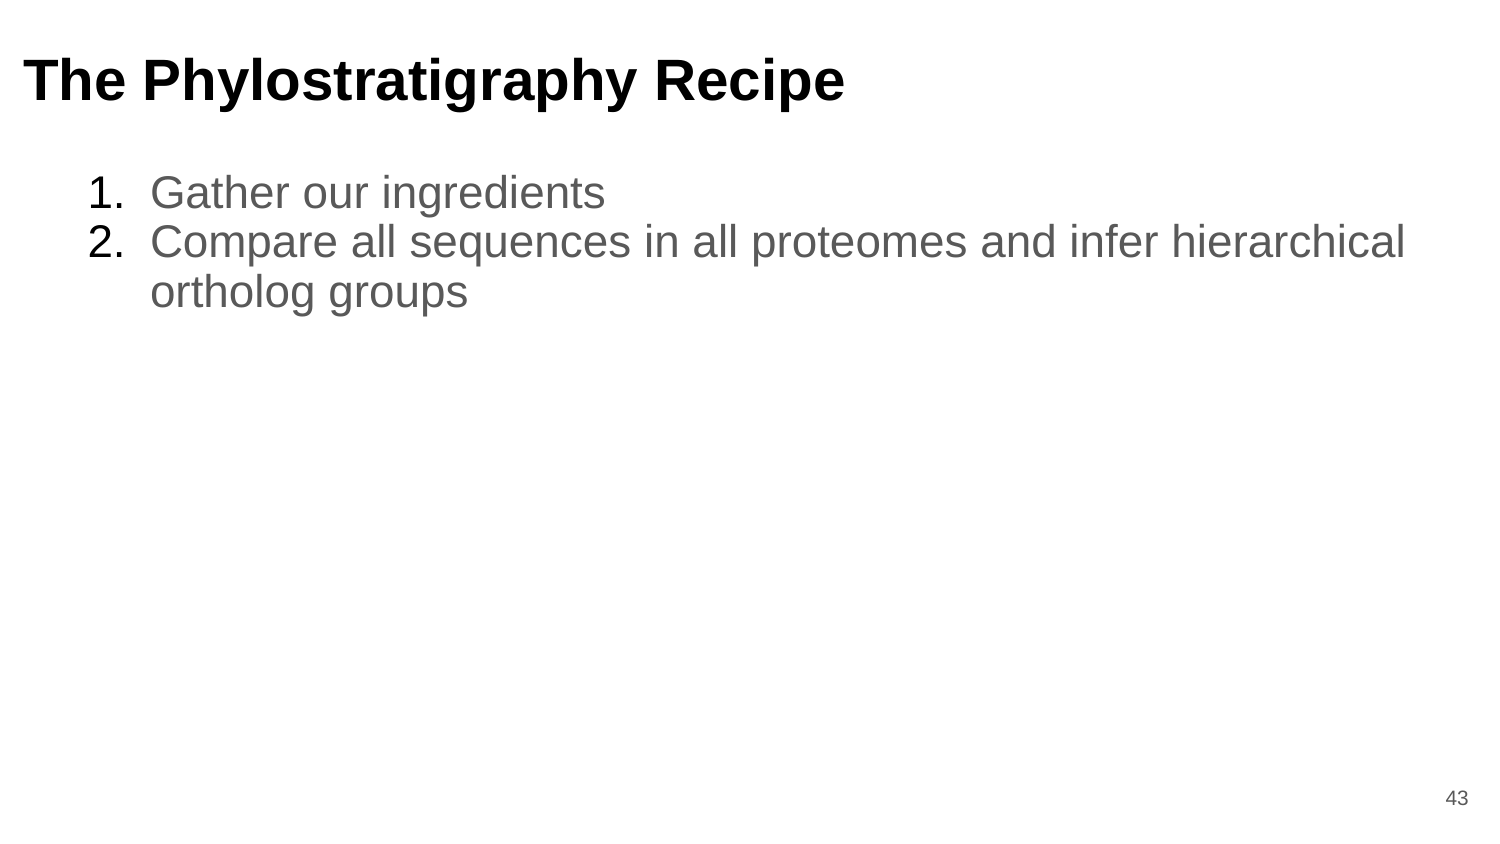

# The Phylostratigraphy Recipe
Gather our ingredients
Compare all sequences in all proteomes and infer hierarchical ortholog groups

43